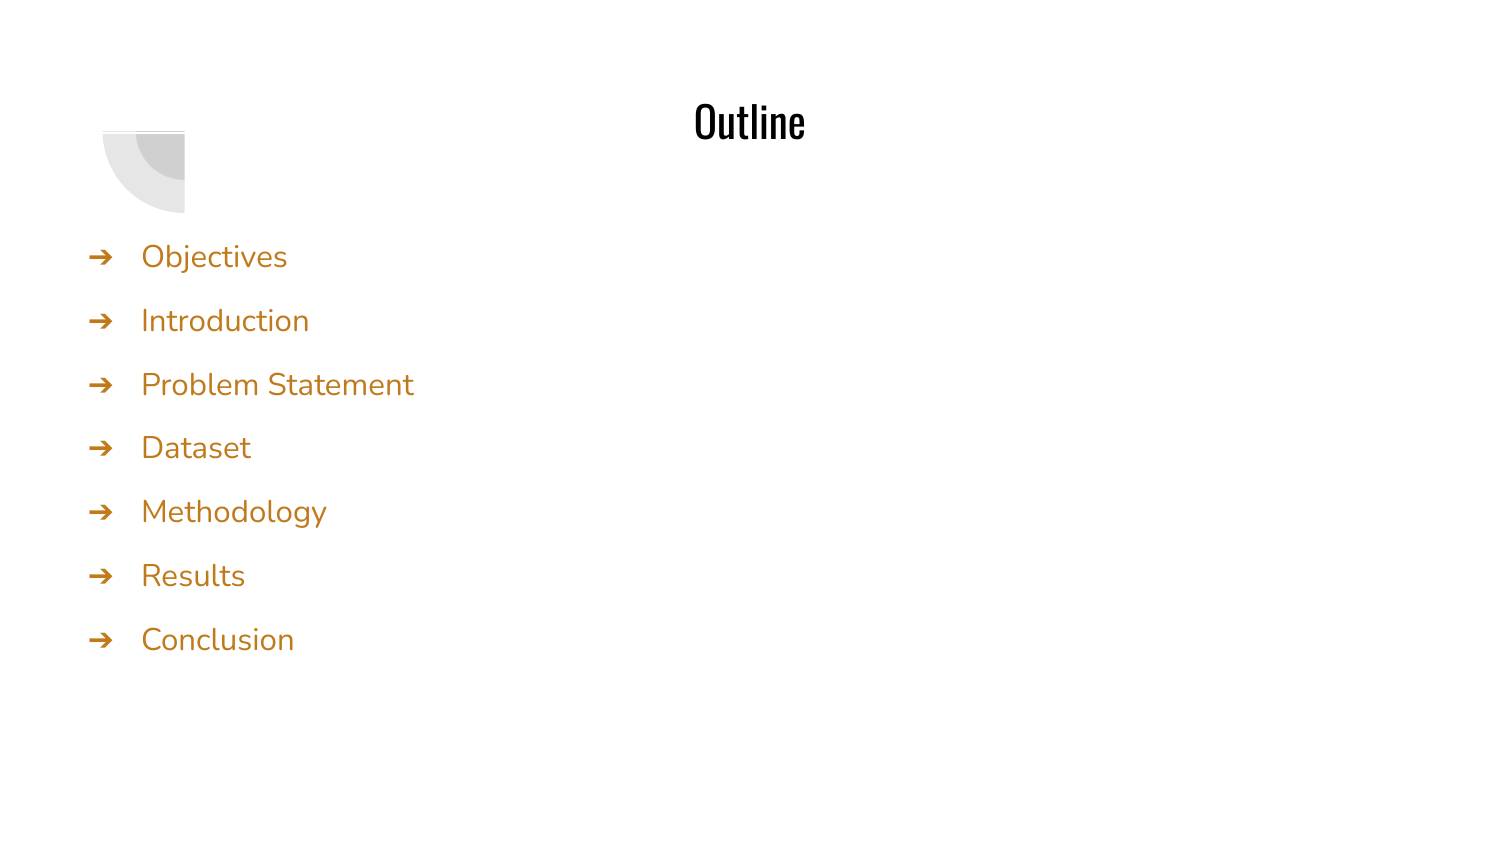

Outline

Objectives
Introduction
Problem Statement
Dataset
Methodology
Results
Conclusion